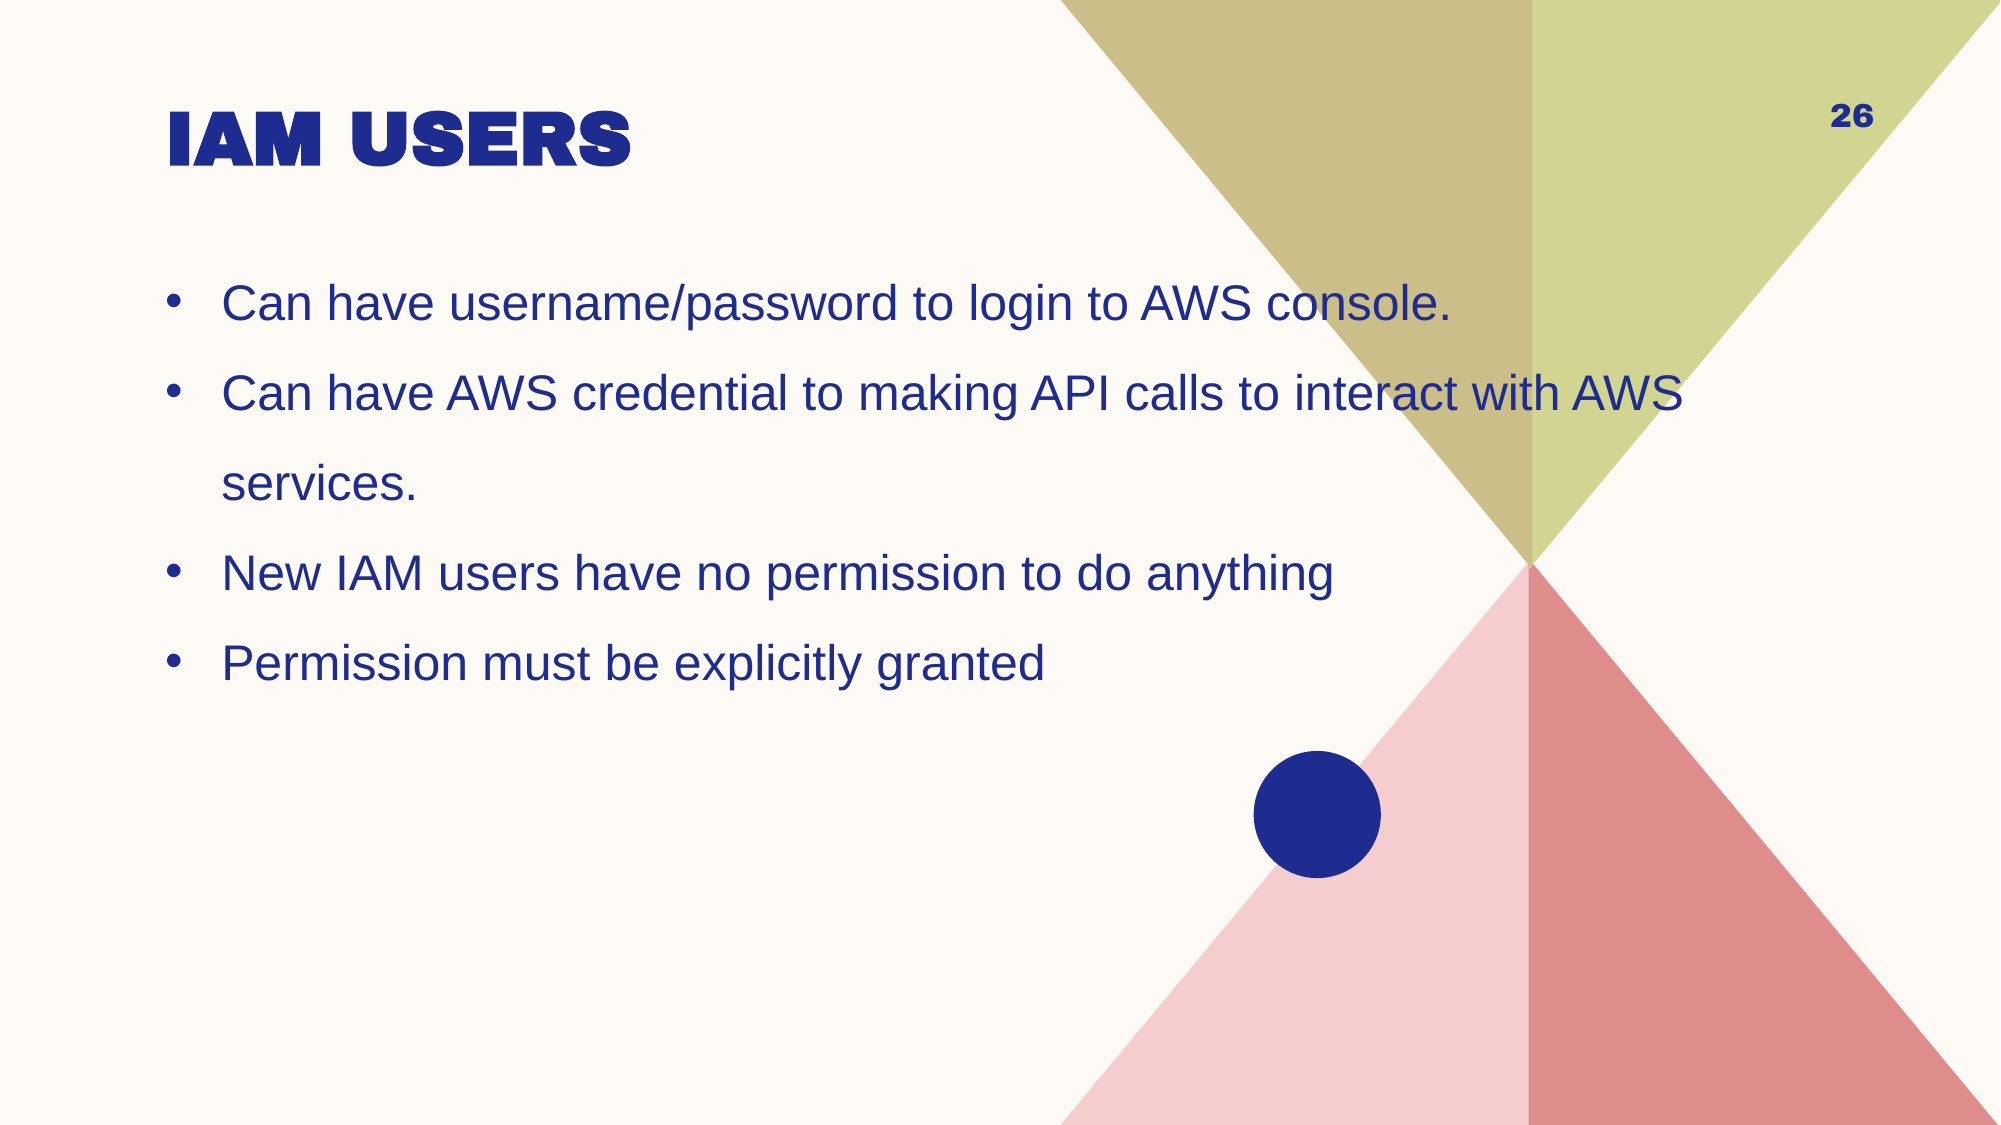

# IAM USERS
26
Can have username/password to login to AWS console.
Can have AWS credential to making API calls to interact with AWS services.
New IAM users have no permission to do anything
Permission must be explicitly granted